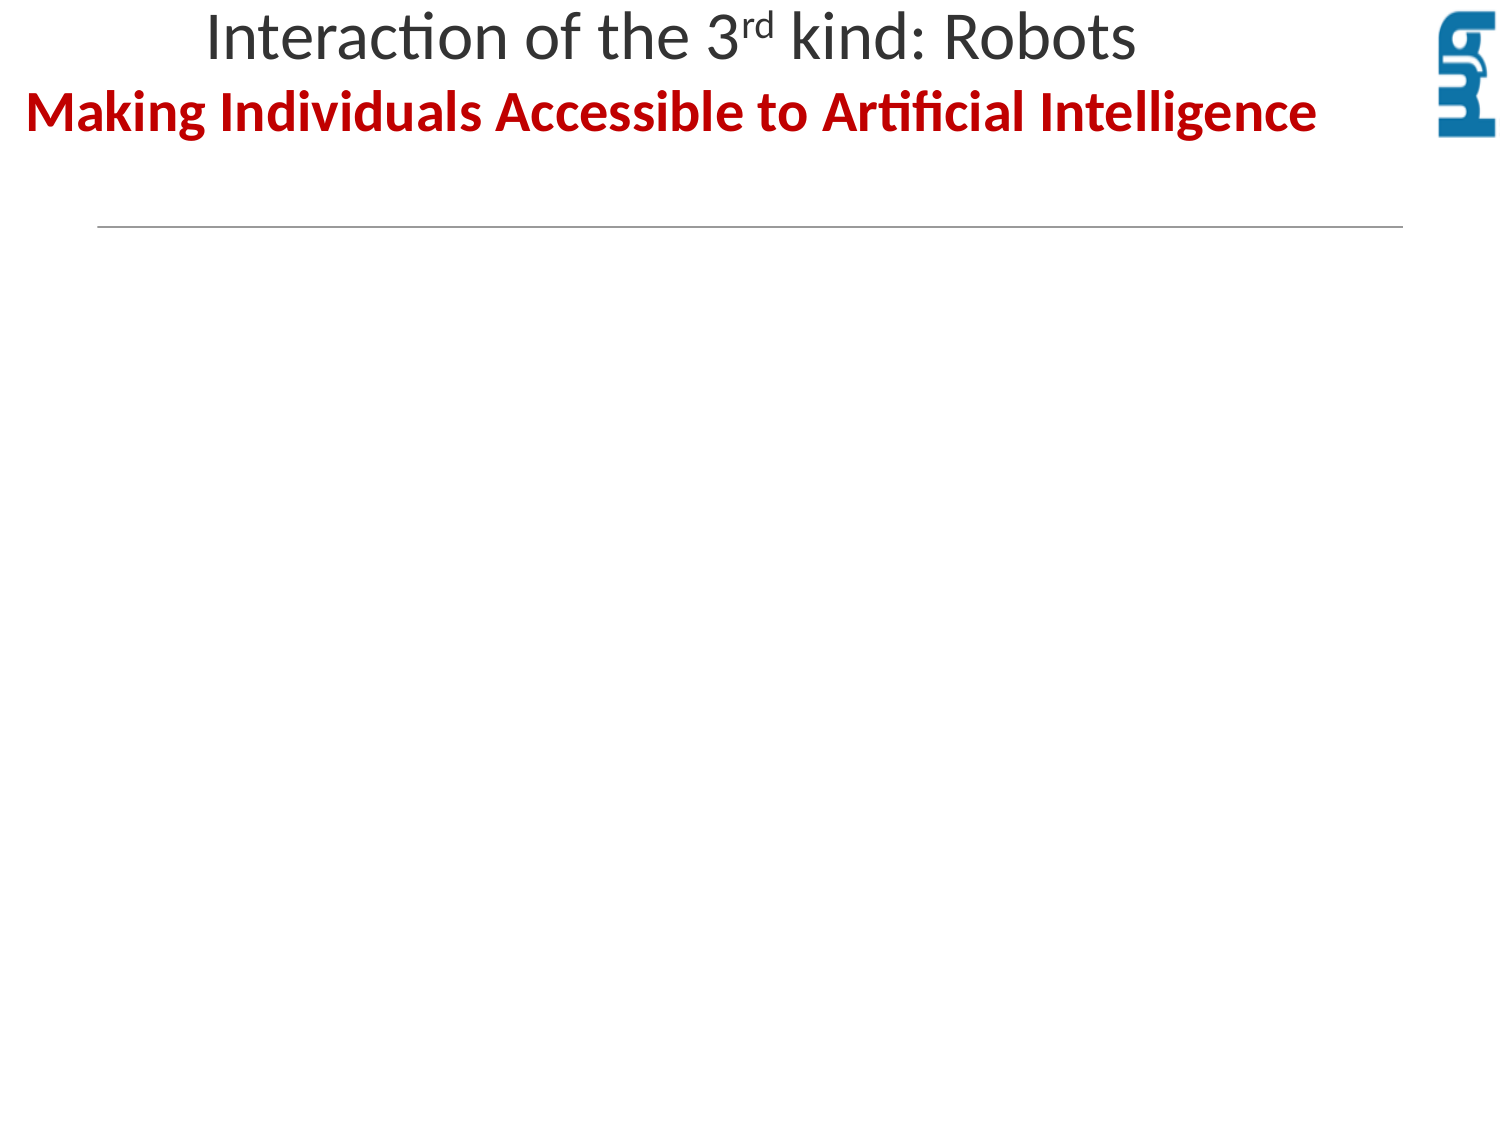

Interaction of the 3rd kind: Robots
Making Individuals Accessible to Artificial Intelligence